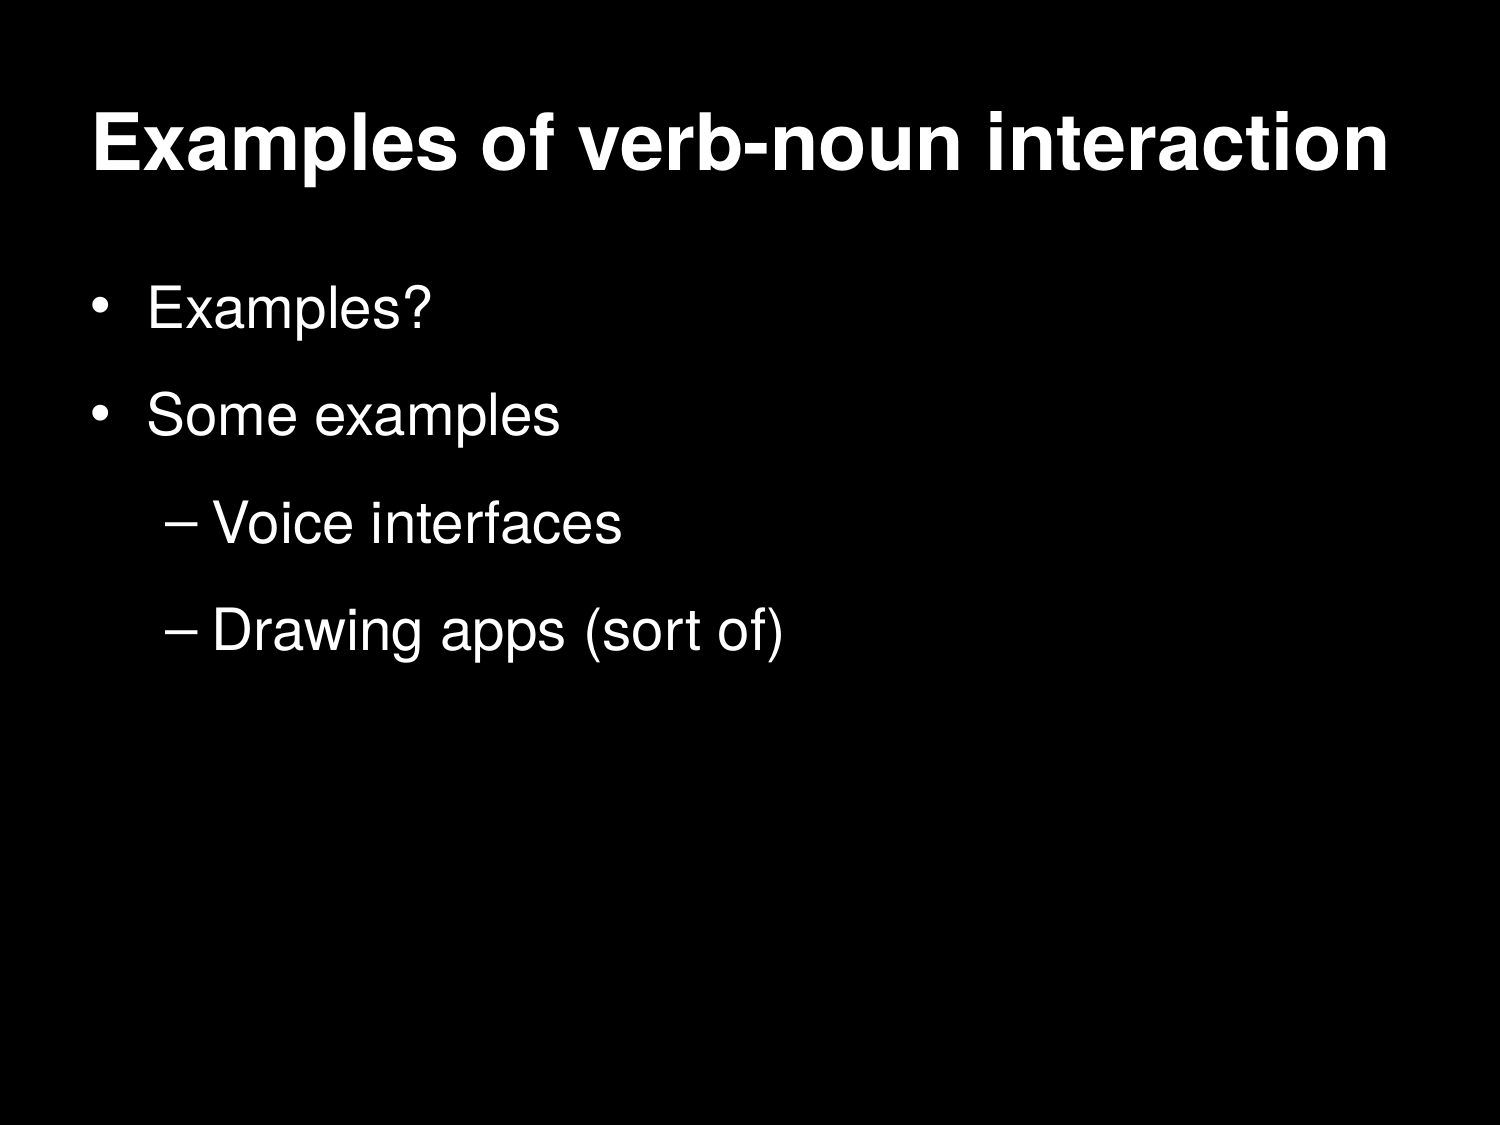

# Examples of verb-noun interaction
Examples?
Some examples
Voice interfaces
Drawing apps (sort of)